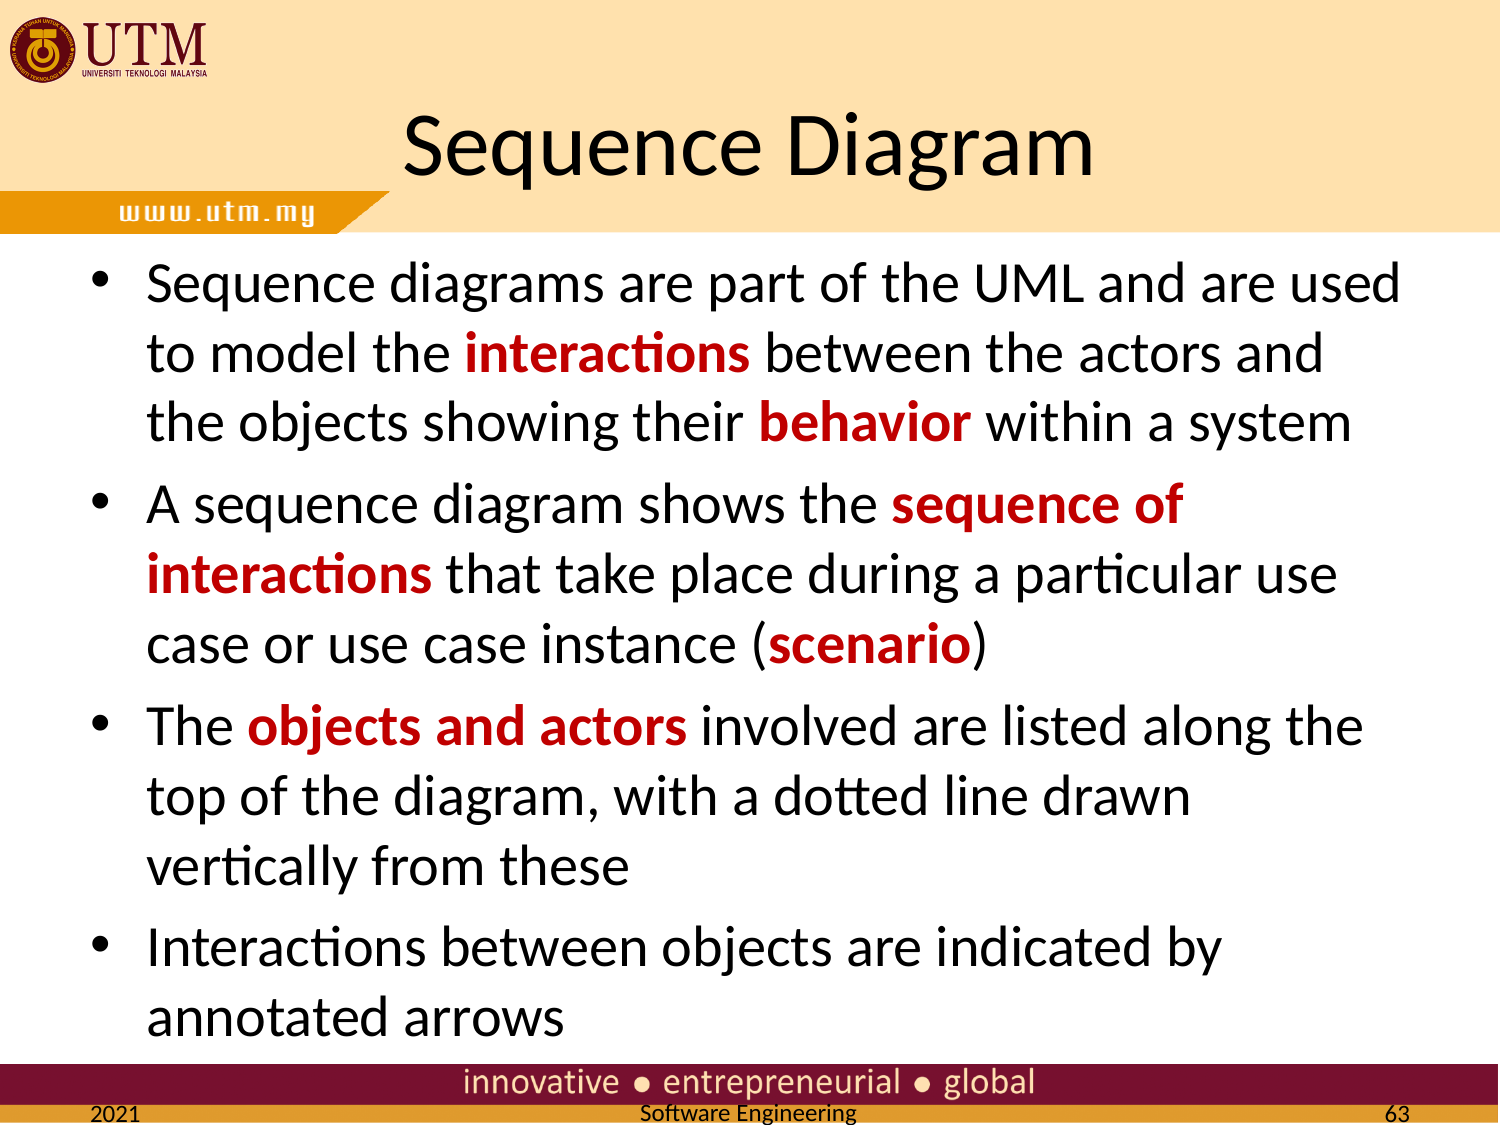

# Sequence Diagram
Sequence diagrams are part of the UML and are used to model the interactions between the actors and the objects showing their behavior within a system
A sequence diagram shows the sequence of interactions that take place during a particular use case or use case instance (scenario)
The objects and actors involved are listed along the top of the diagram, with a dotted line drawn vertically from these
Interactions between objects are indicated by annotated arrows

2021
63
Software Engineering